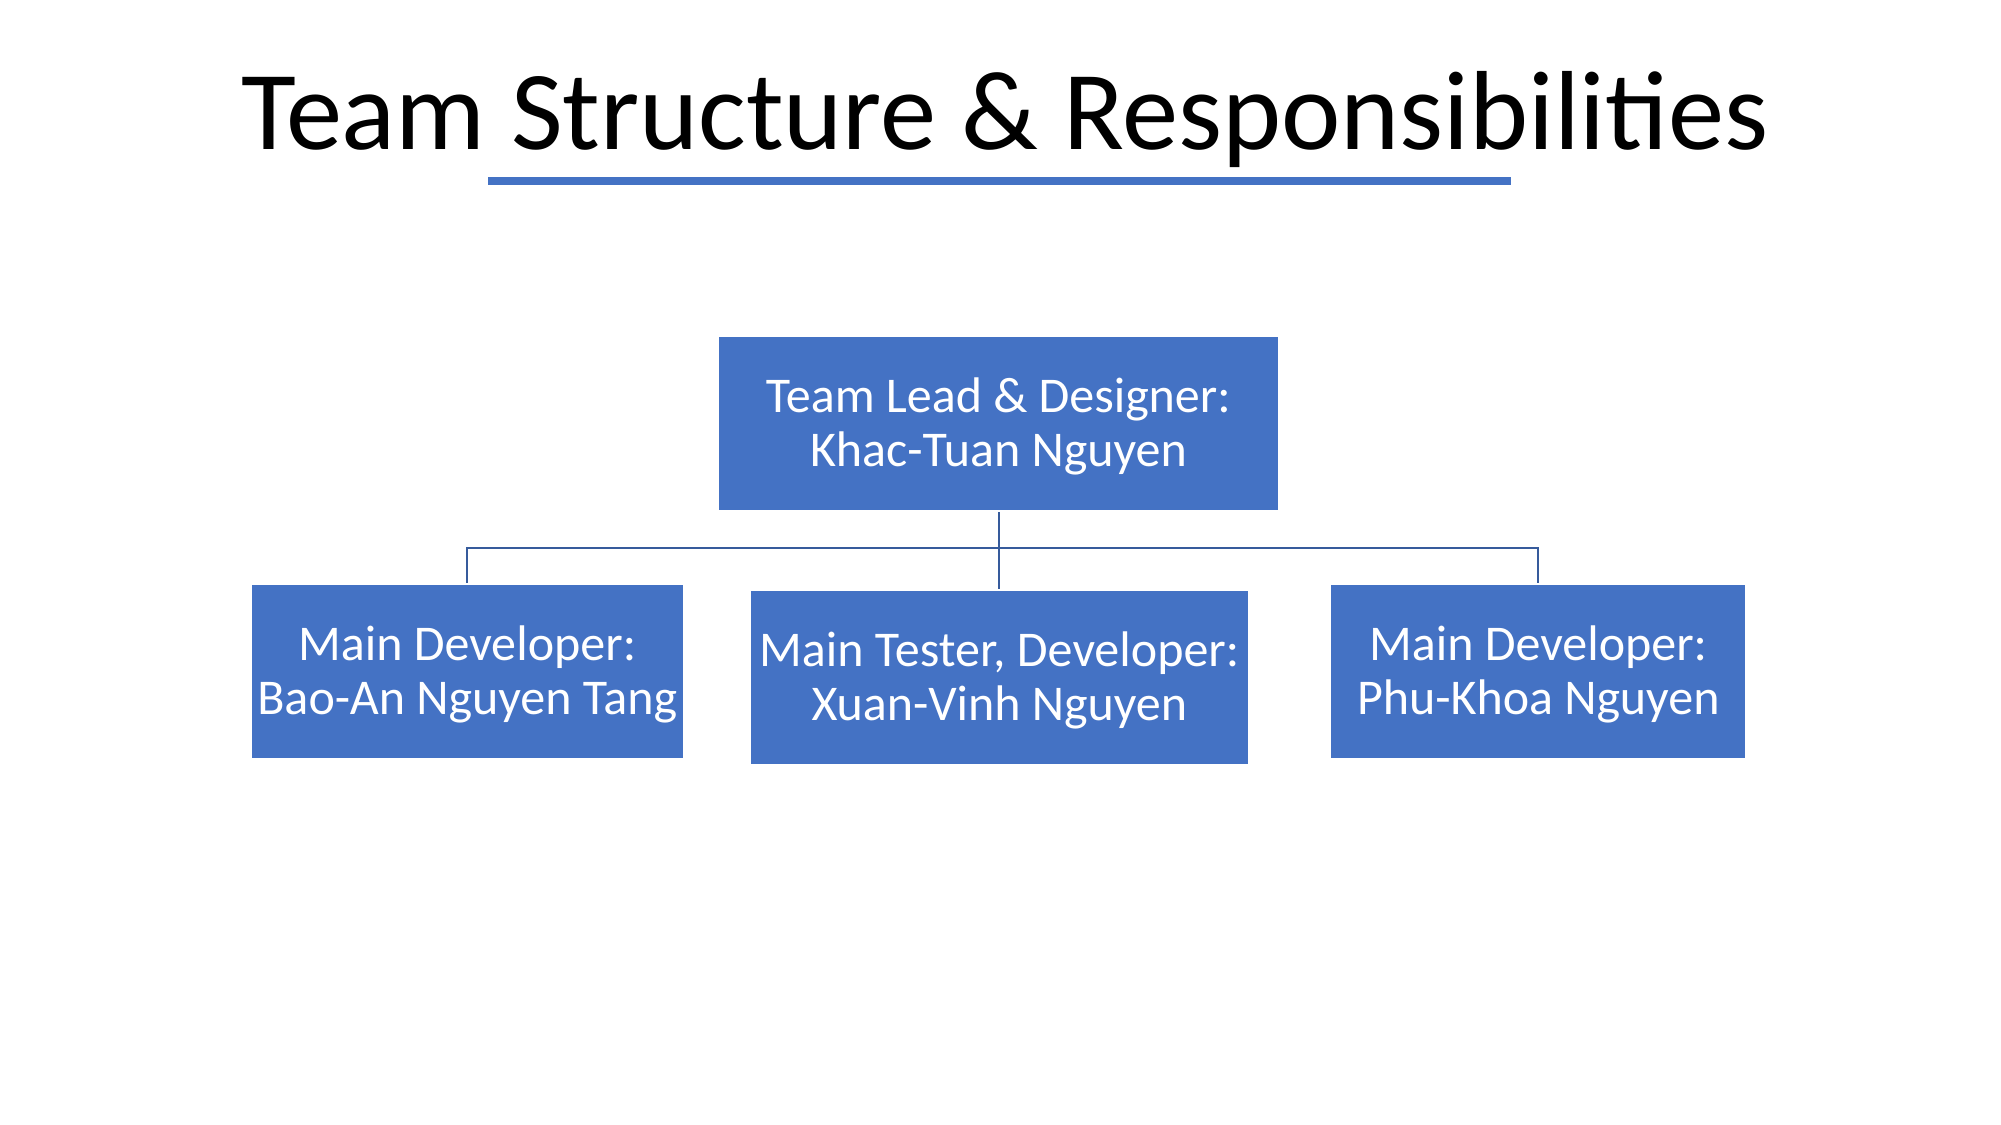

# Team Structure & Responsibilities
Team Lead & Designer: Khac-Tuan Nguyen
Main Developer: Bao-An Nguyen Tang
Main Tester, Developer: Xuan-Vinh Nguyen
Main Developer: Phu-Khoa Nguyen